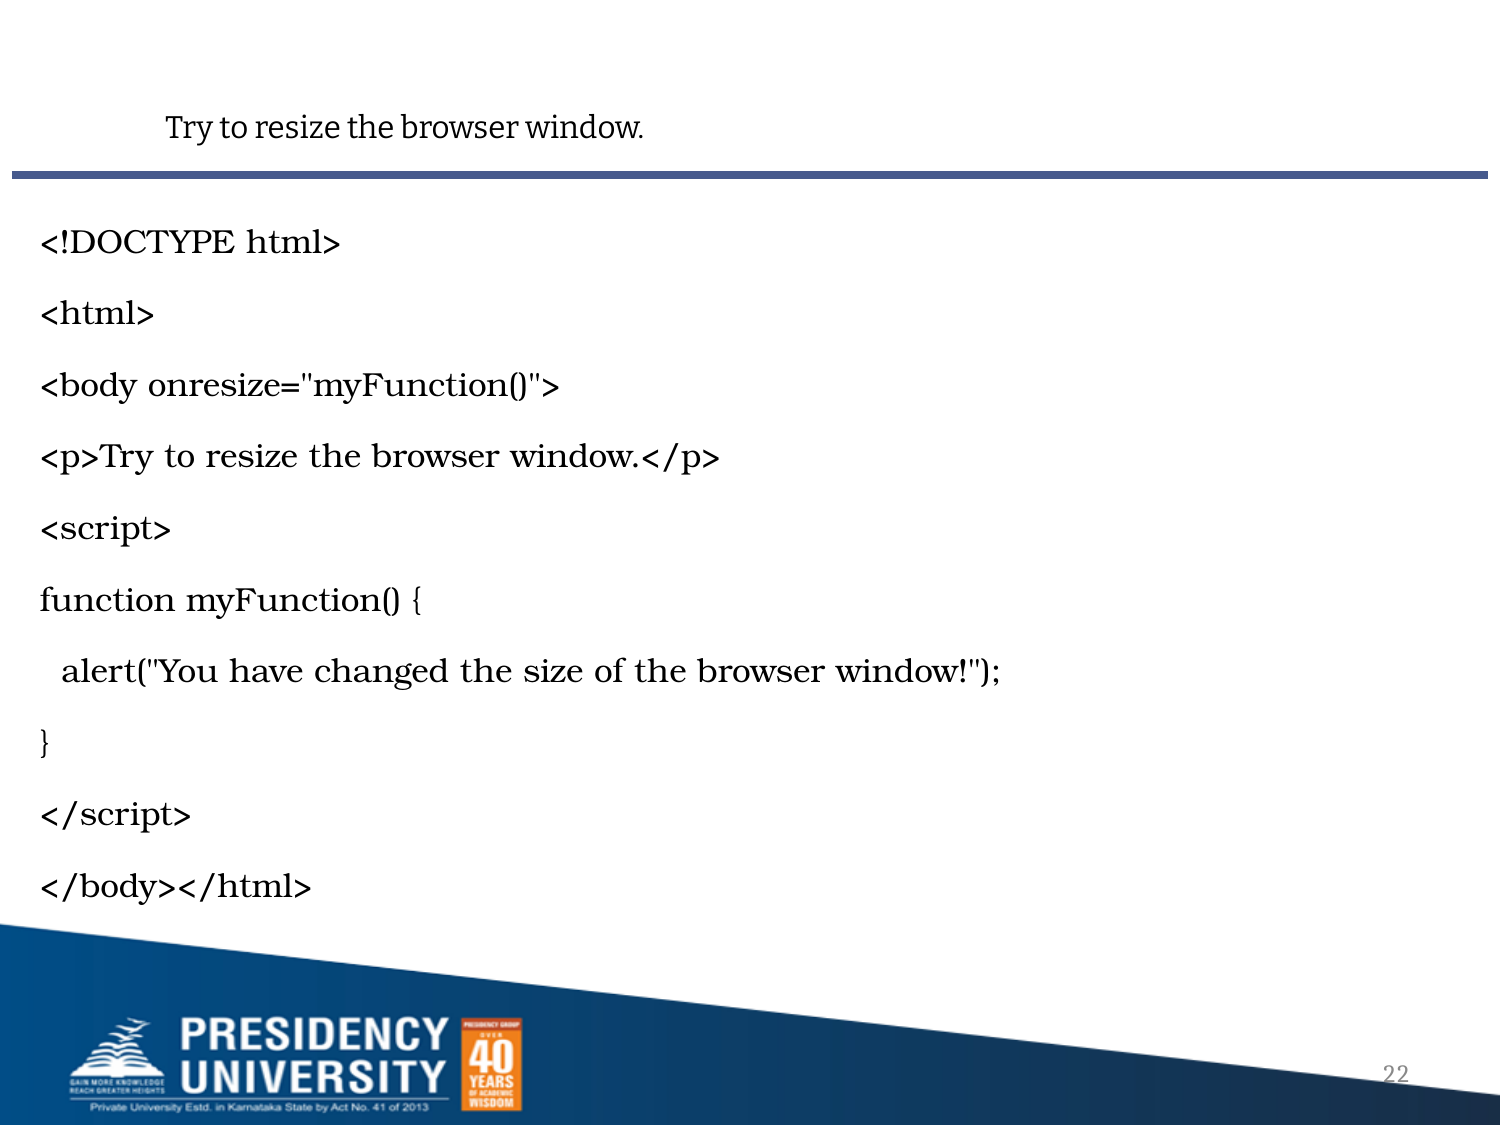

#
Try to resize the browser window.
<!DOCTYPE html>
<html>
<body onresize="myFunction()">
<p>Try to resize the browser window.</p>
<script>
function myFunction() {
  alert("You have changed the size of the browser window!");
}
</script>
</body></html>
22